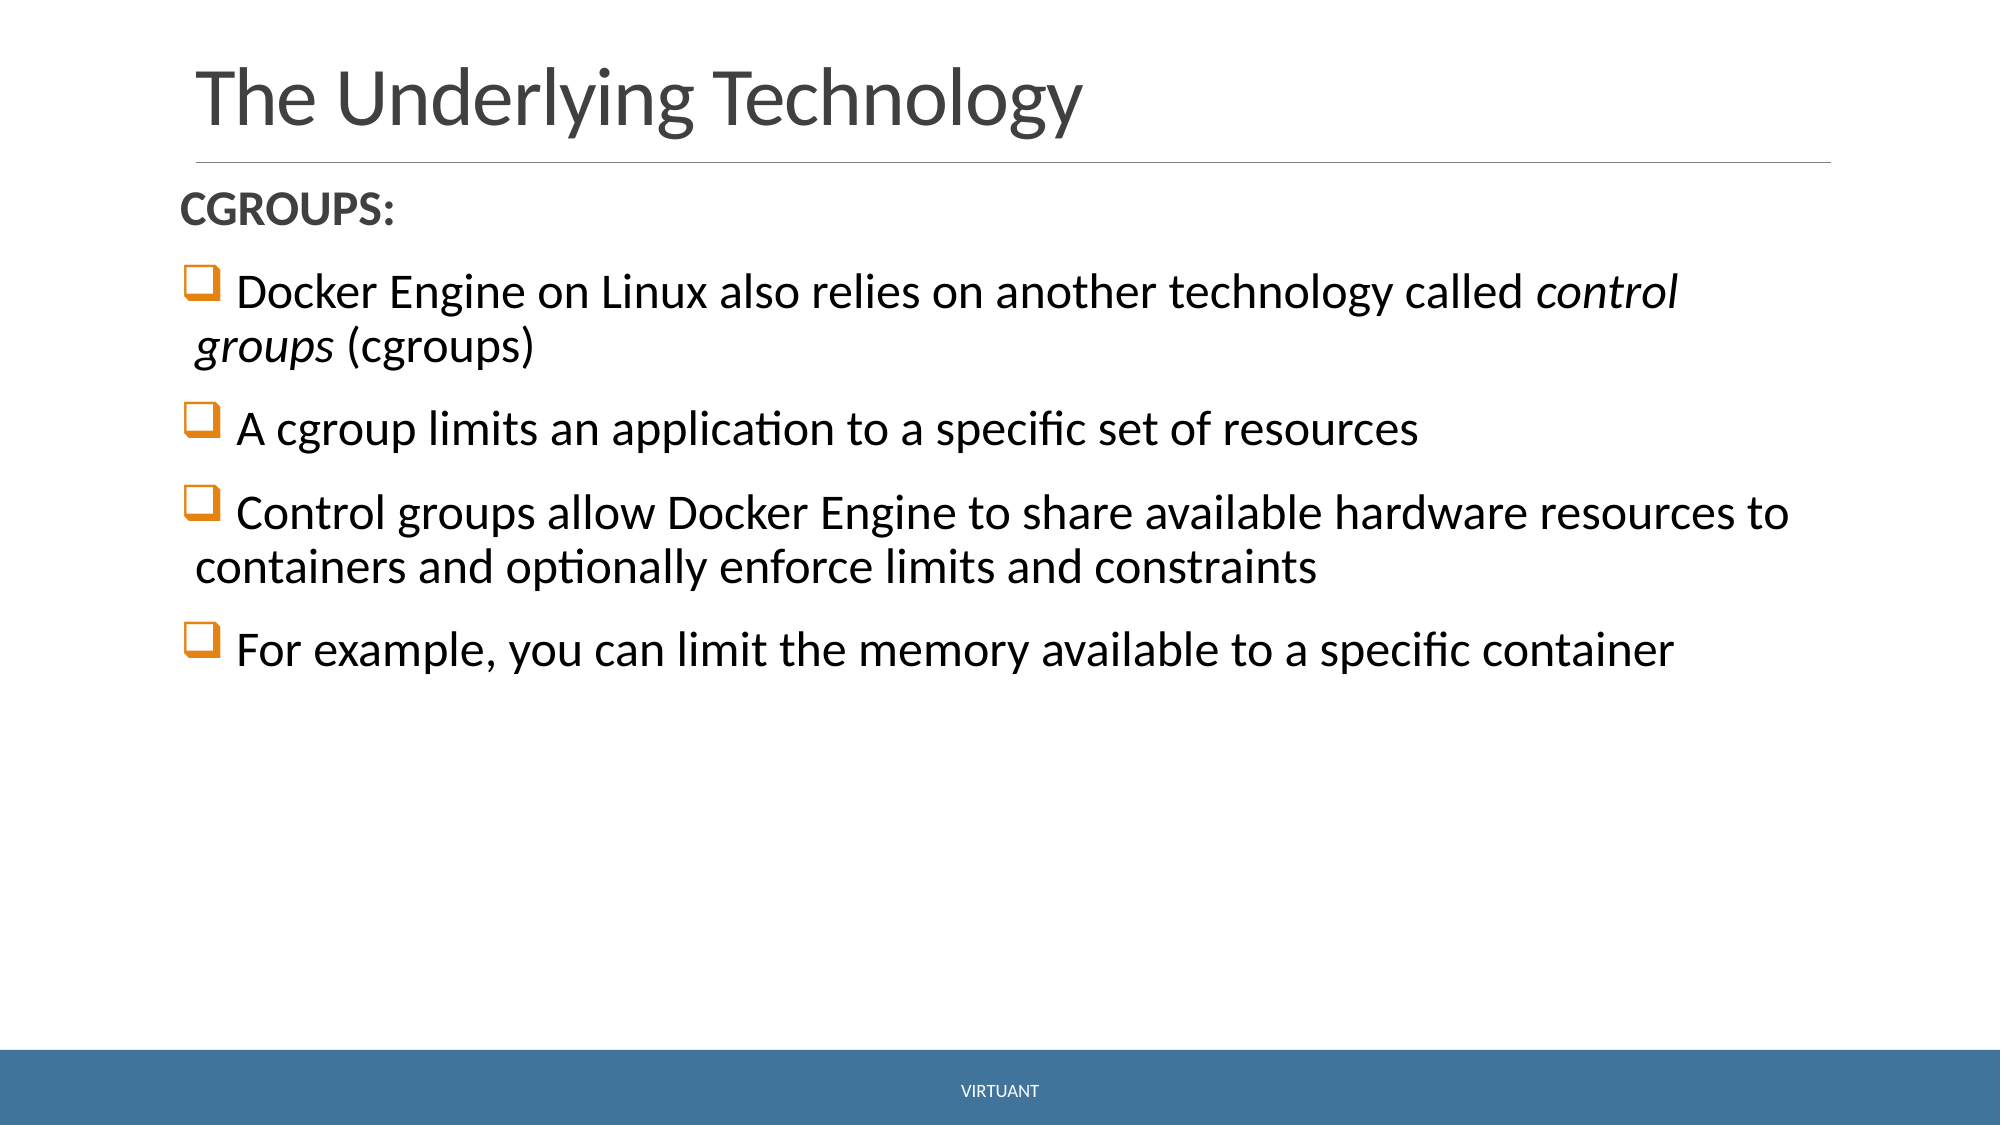

# The Underlying Technology
CGROUPS:
 Docker Engine on Linux also relies on another technology called control groups (cgroups)
 A cgroup limits an application to a specific set of resources
 Control groups allow Docker Engine to share available hardware resources to containers and optionally enforce limits and constraints
 For example, you can limit the memory available to a specific container

Virtuant